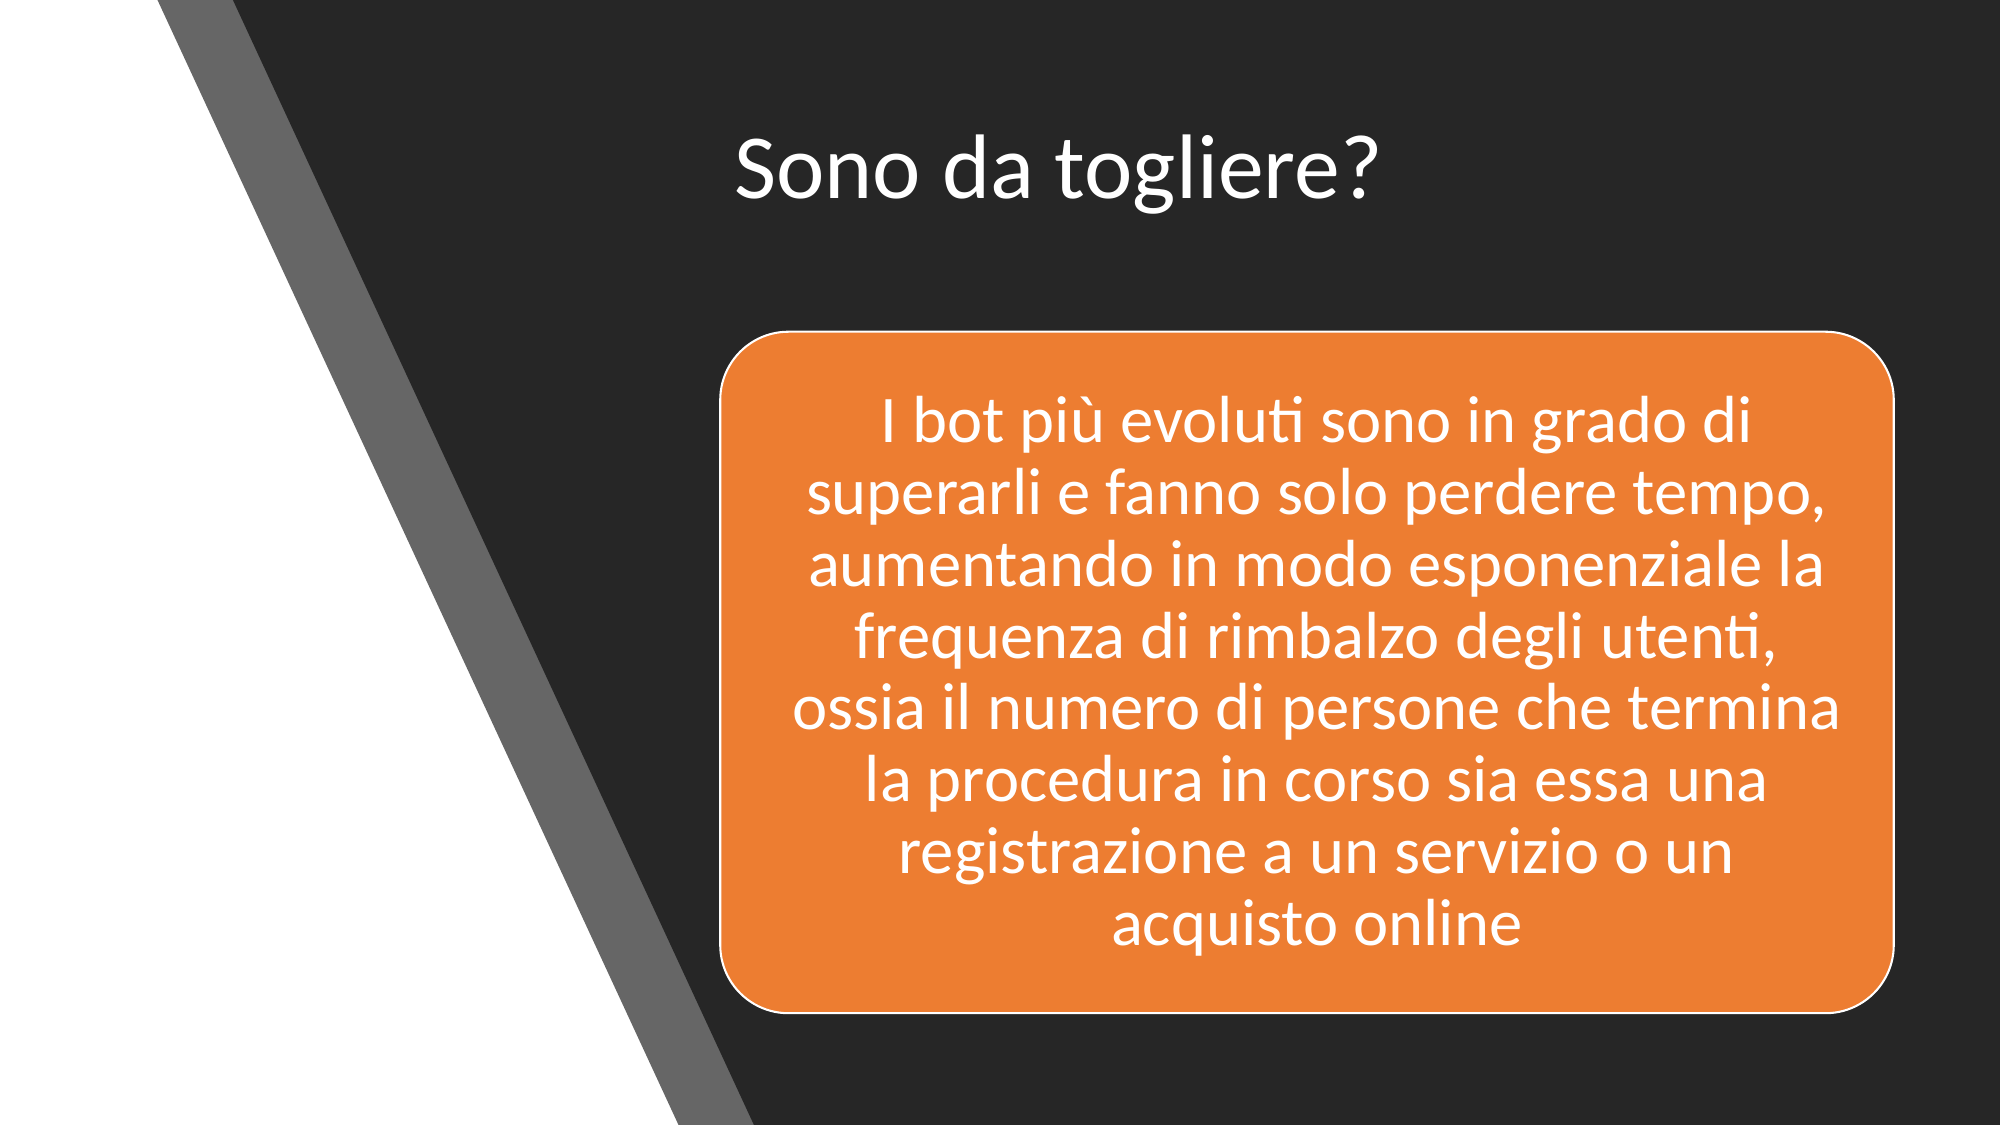

# Sono da togliere?
I bot più evoluti sono in grado di superarli e fanno solo perdere tempo, aumentando in modo esponenziale la frequenza di rimbalzo degli utenti, ossia il numero di persone che termina la procedura in corso sia essa una registrazione a un servizio o un acquisto online